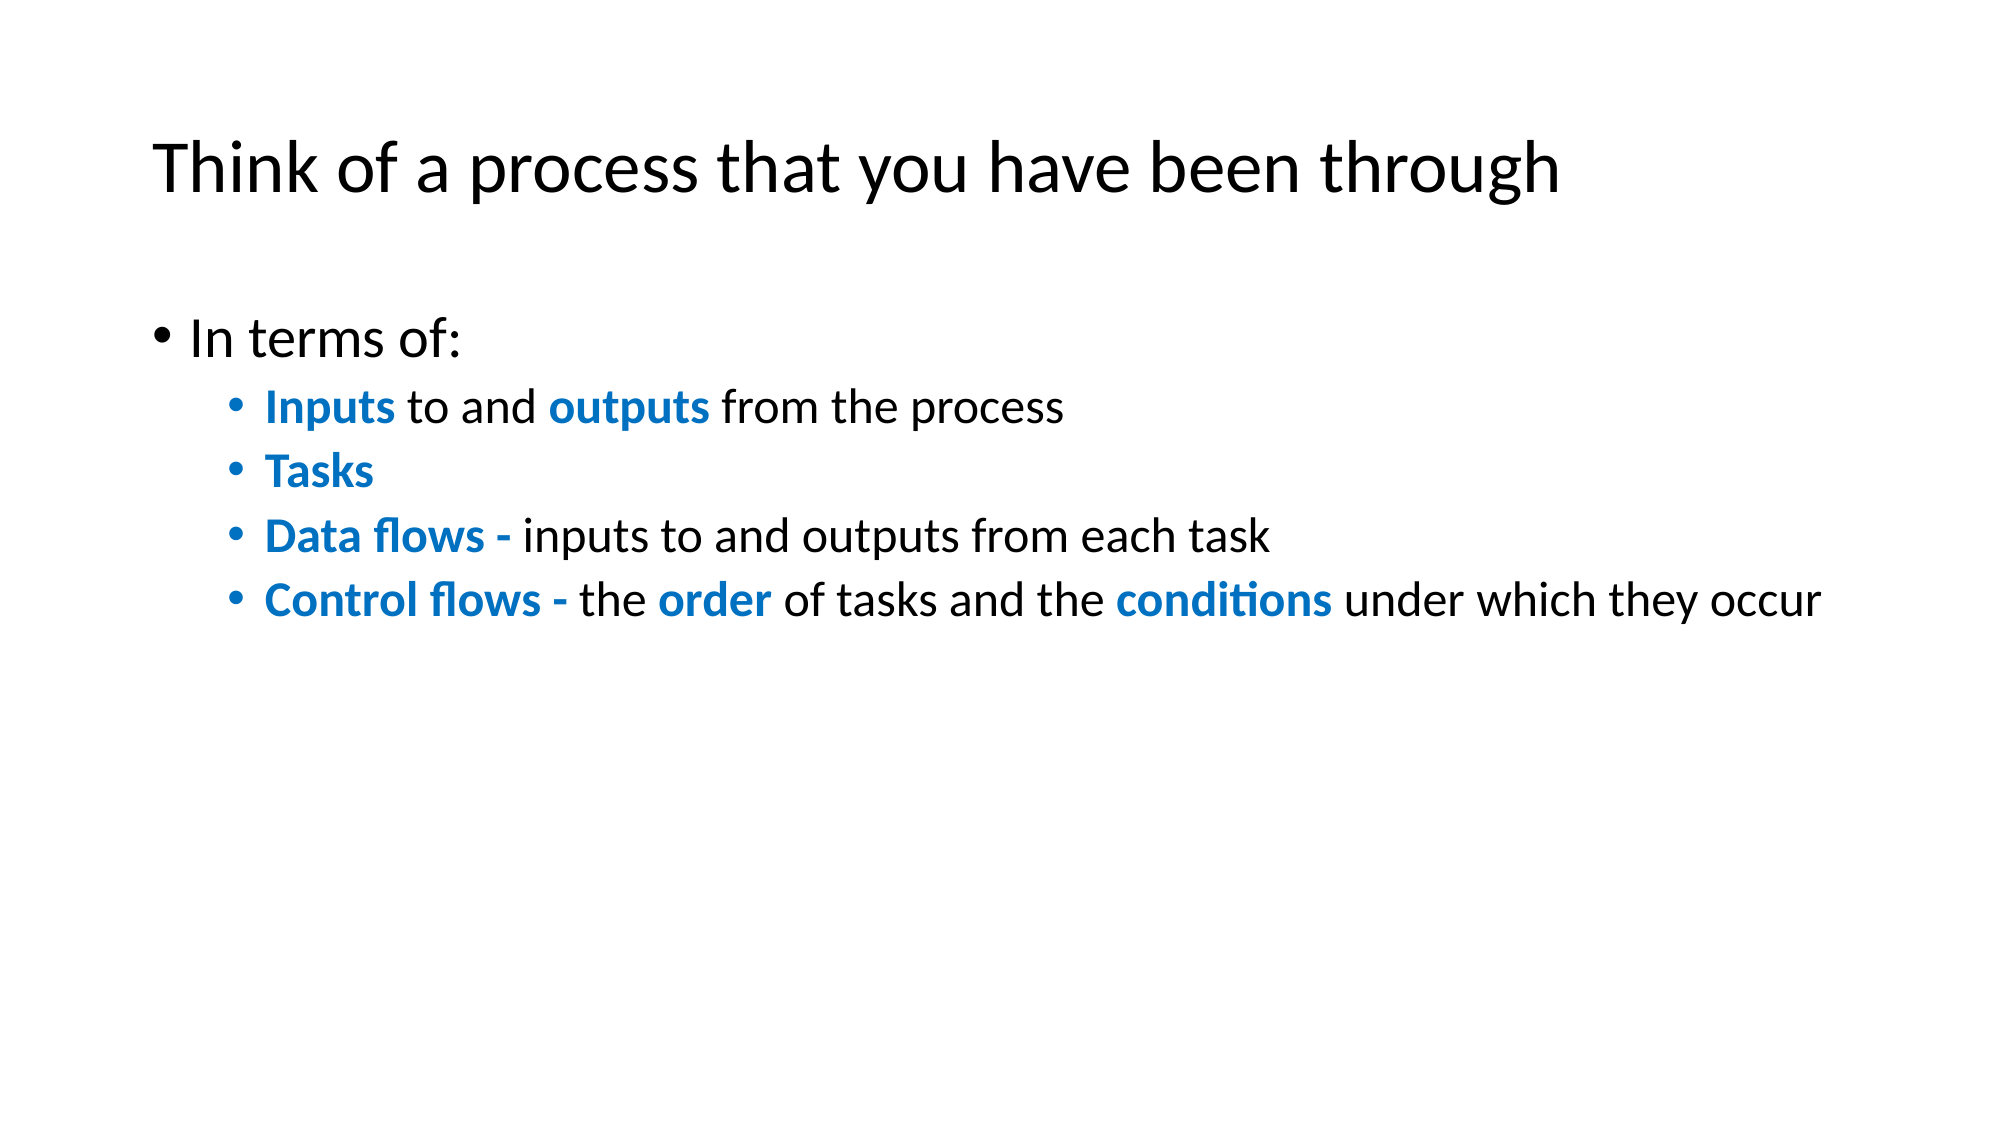

# Think of a process that you have been through
In terms of:
Inputs to and outputs from the process
Tasks
Data flows - inputs to and outputs from each task
Control flows - the order of tasks and the conditions under which they occur